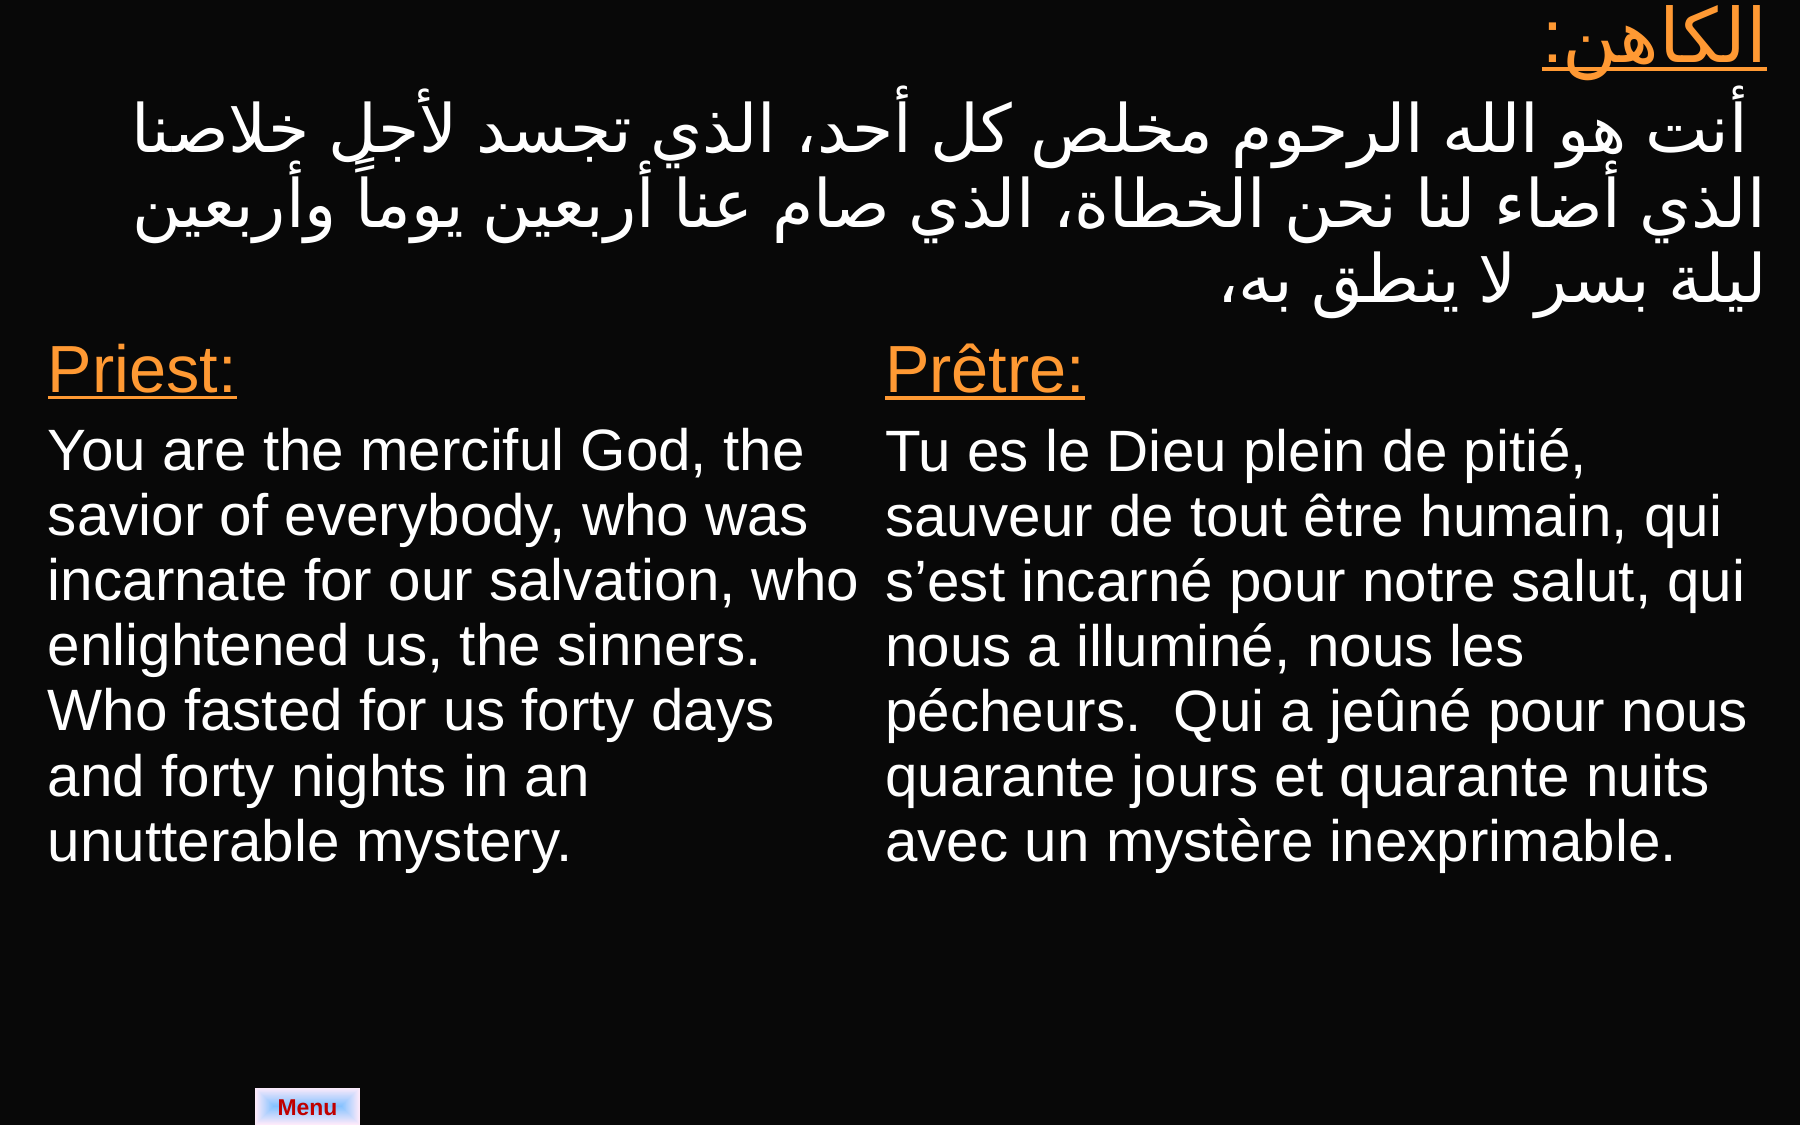

| الكاهن: أنت هو الله الرحوم مخلص كل أحد، الذي تجسد لأجل خلاصنا الذي أضاء لنا نحن الخطاة، الذي صام عنا أربعين يوماً وأربعين ليلة بسر لا ينطق به، |  |
| --- | --- |
| Priest: You are the merciful God, the savior of everybody, who was incarnate for our salvation, who enlightened us, the sinners. Who fasted for us forty days and forty nights in an unutterable mystery. | Prêtre: Tu es le Dieu plein de pitié, sauveur de tout être humain, qui s’est incarné pour notre salut, qui nous a illuminé, nous les pécheurs. Qui a jeûné pour nous quarante jours et quarante nuits avec un mystère inexprimable. |

Menu